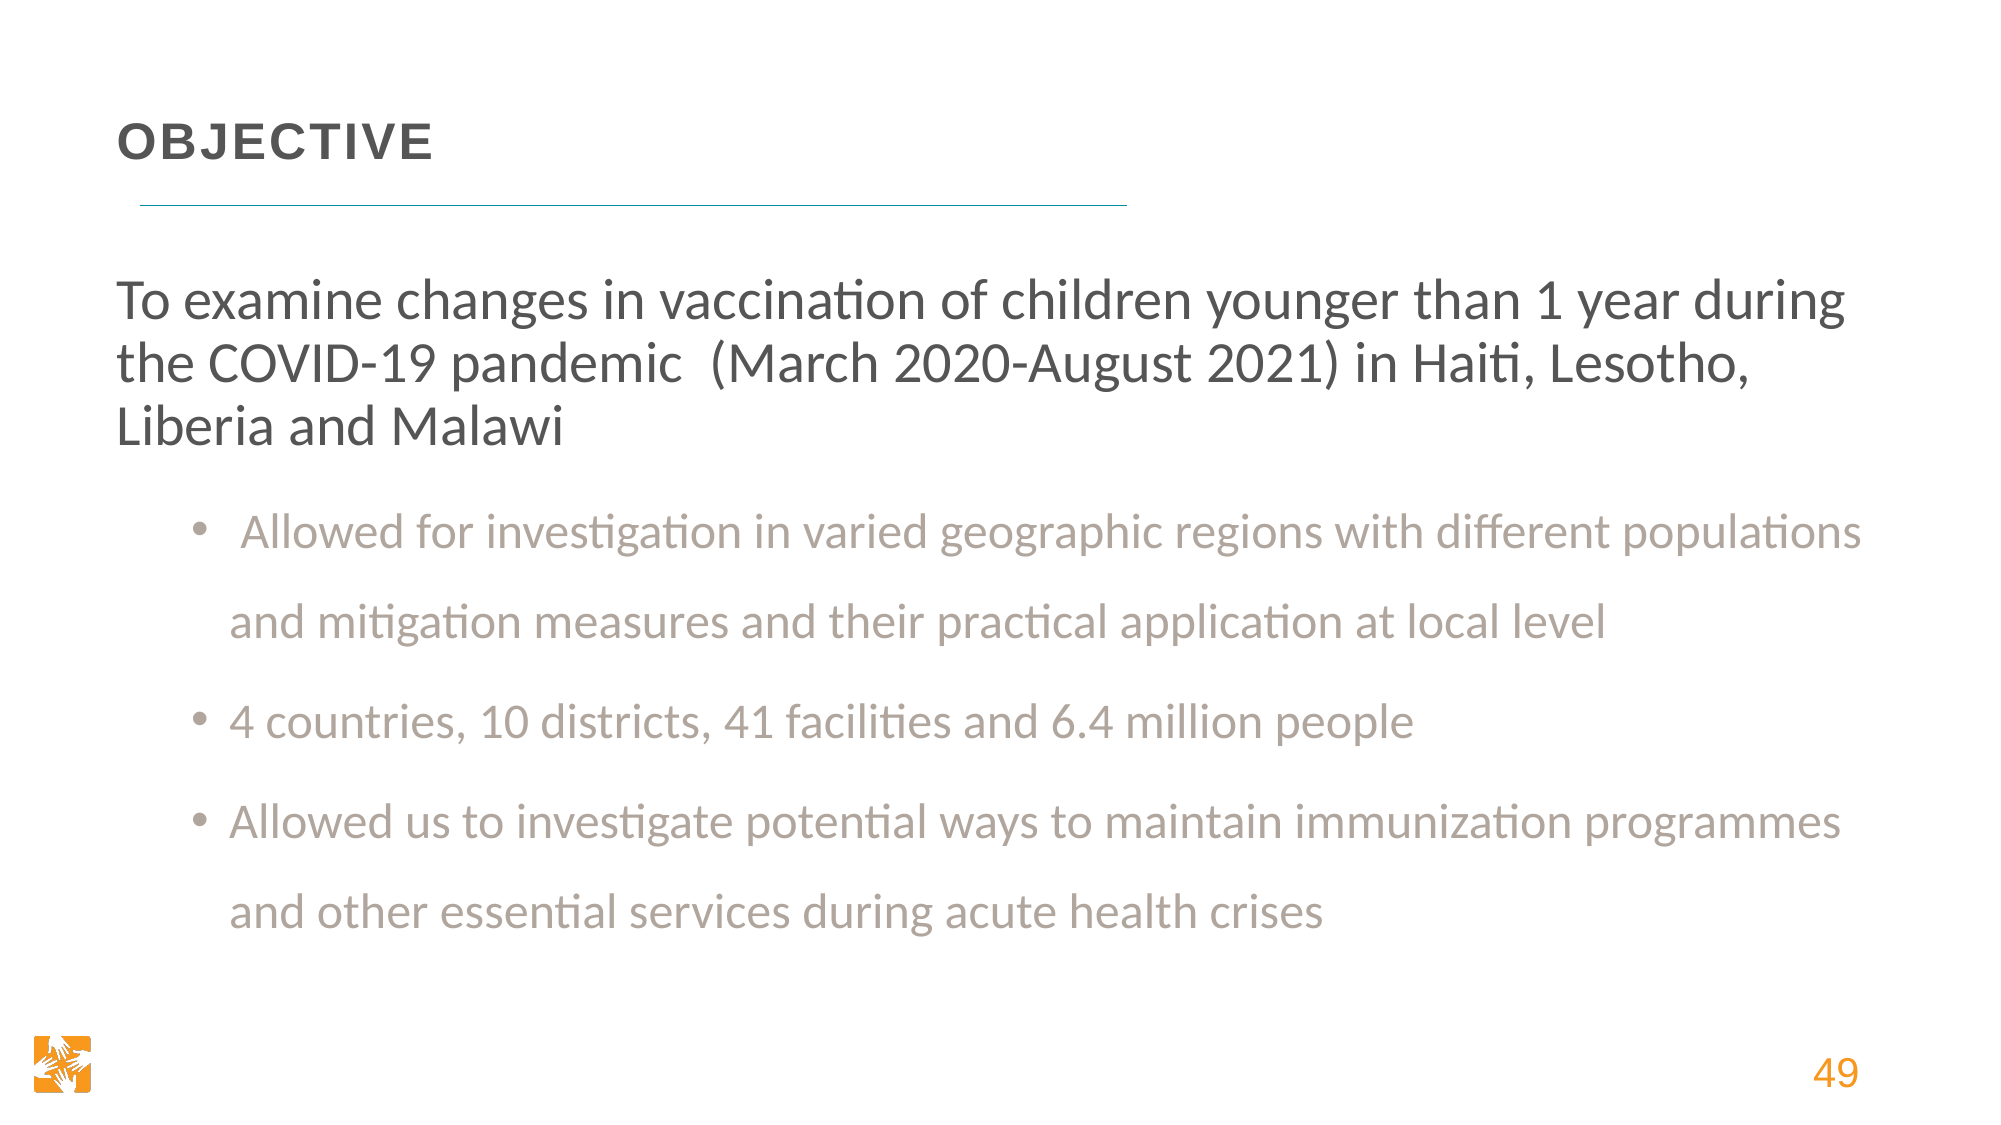

# OBJECTIVE
To examine changes in vaccination of children younger than 1 year during the COVID-19 pandemic  (March 2020-August 2021) in Haiti, Lesotho, Liberia and Malawi
 Allowed for investigation in varied geographic regions with different populations and mitigation measures and their practical application at local level
4 countries, 10 districts, 41 facilities and 6.4 million people
Allowed us to investigate potential ways to maintain immunization programmes and other essential services during acute health crises